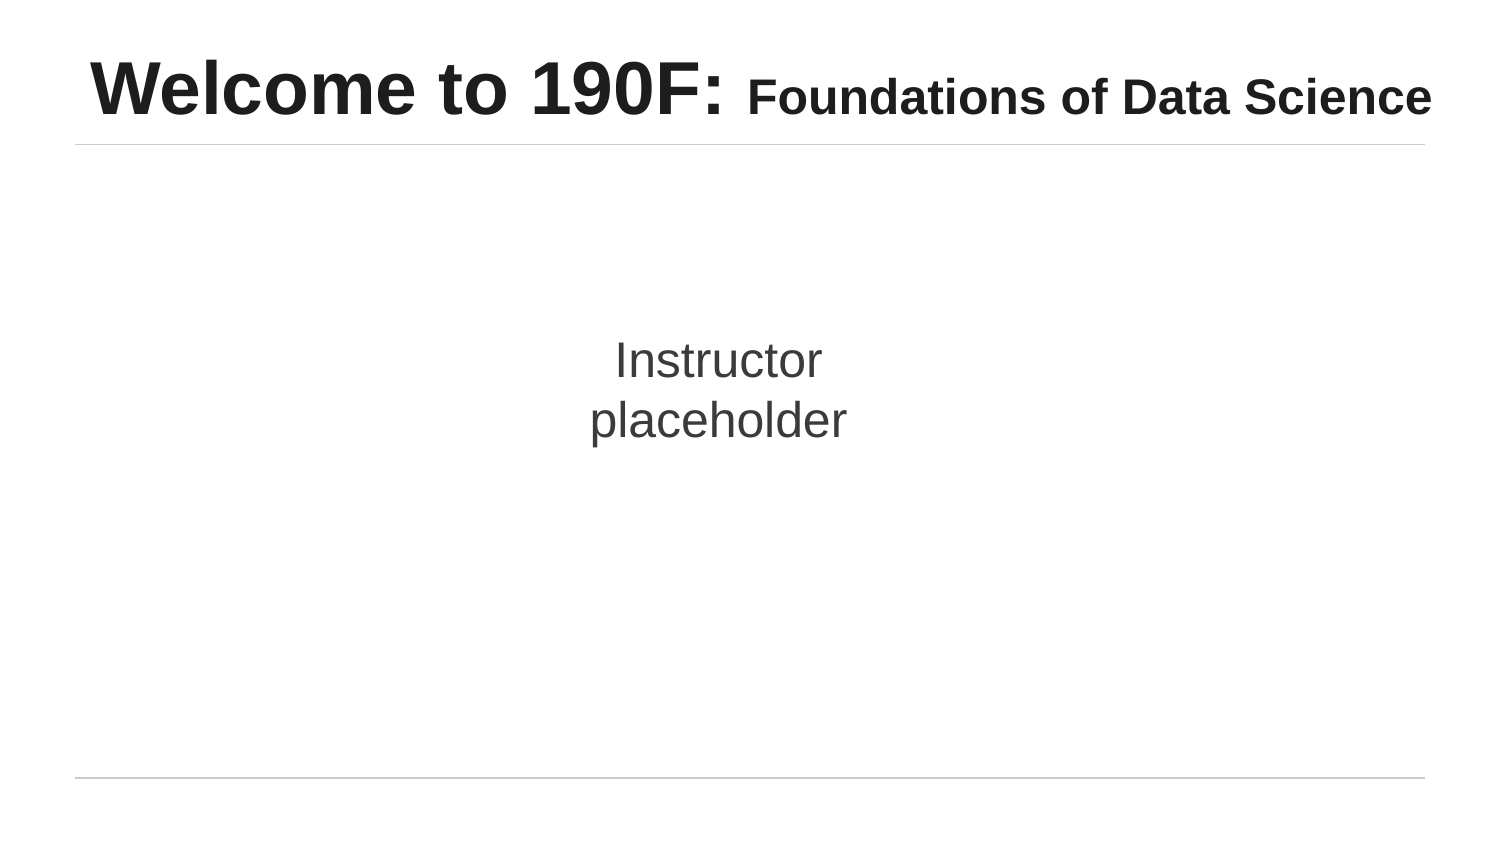

# Welcome to 190F: Foundations of Data Science
Instructor placeholder